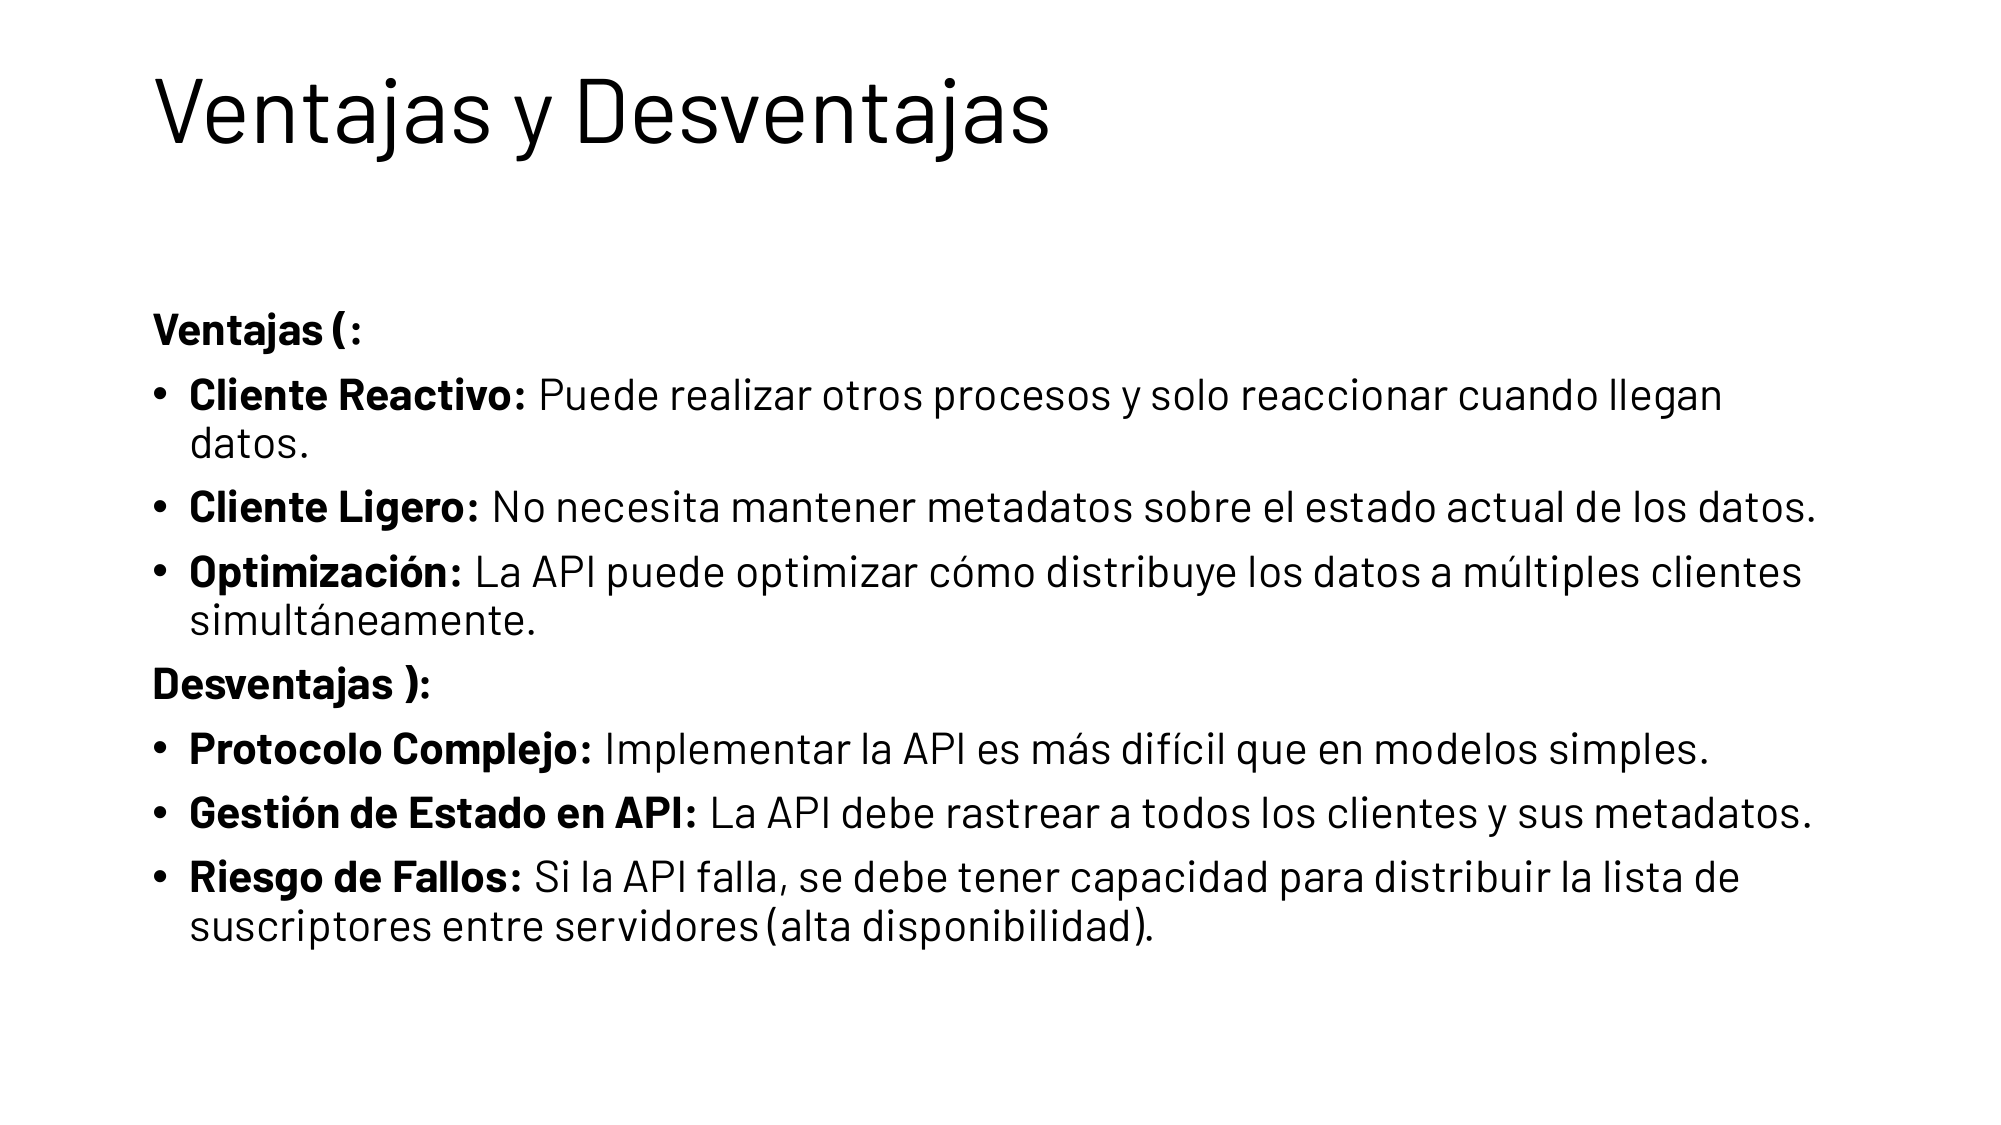

# Ventajas y Desventajas
Ventajas (:
Cliente Reactivo: Puede realizar otros procesos y solo reaccionar cuando llegan datos.
Cliente Ligero: No necesita mantener metadatos sobre el estado actual de los datos.
Optimización: La API puede optimizar cómo distribuye los datos a múltiples clientes simultáneamente.
Desventajas ):
Protocolo Complejo: Implementar la API es más difícil que en modelos simples.
Gestión de Estado en API: La API debe rastrear a todos los clientes y sus metadatos.
Riesgo de Fallos: Si la API falla, se debe tener capacidad para distribuir la lista de suscriptores entre servidores (alta disponibilidad).